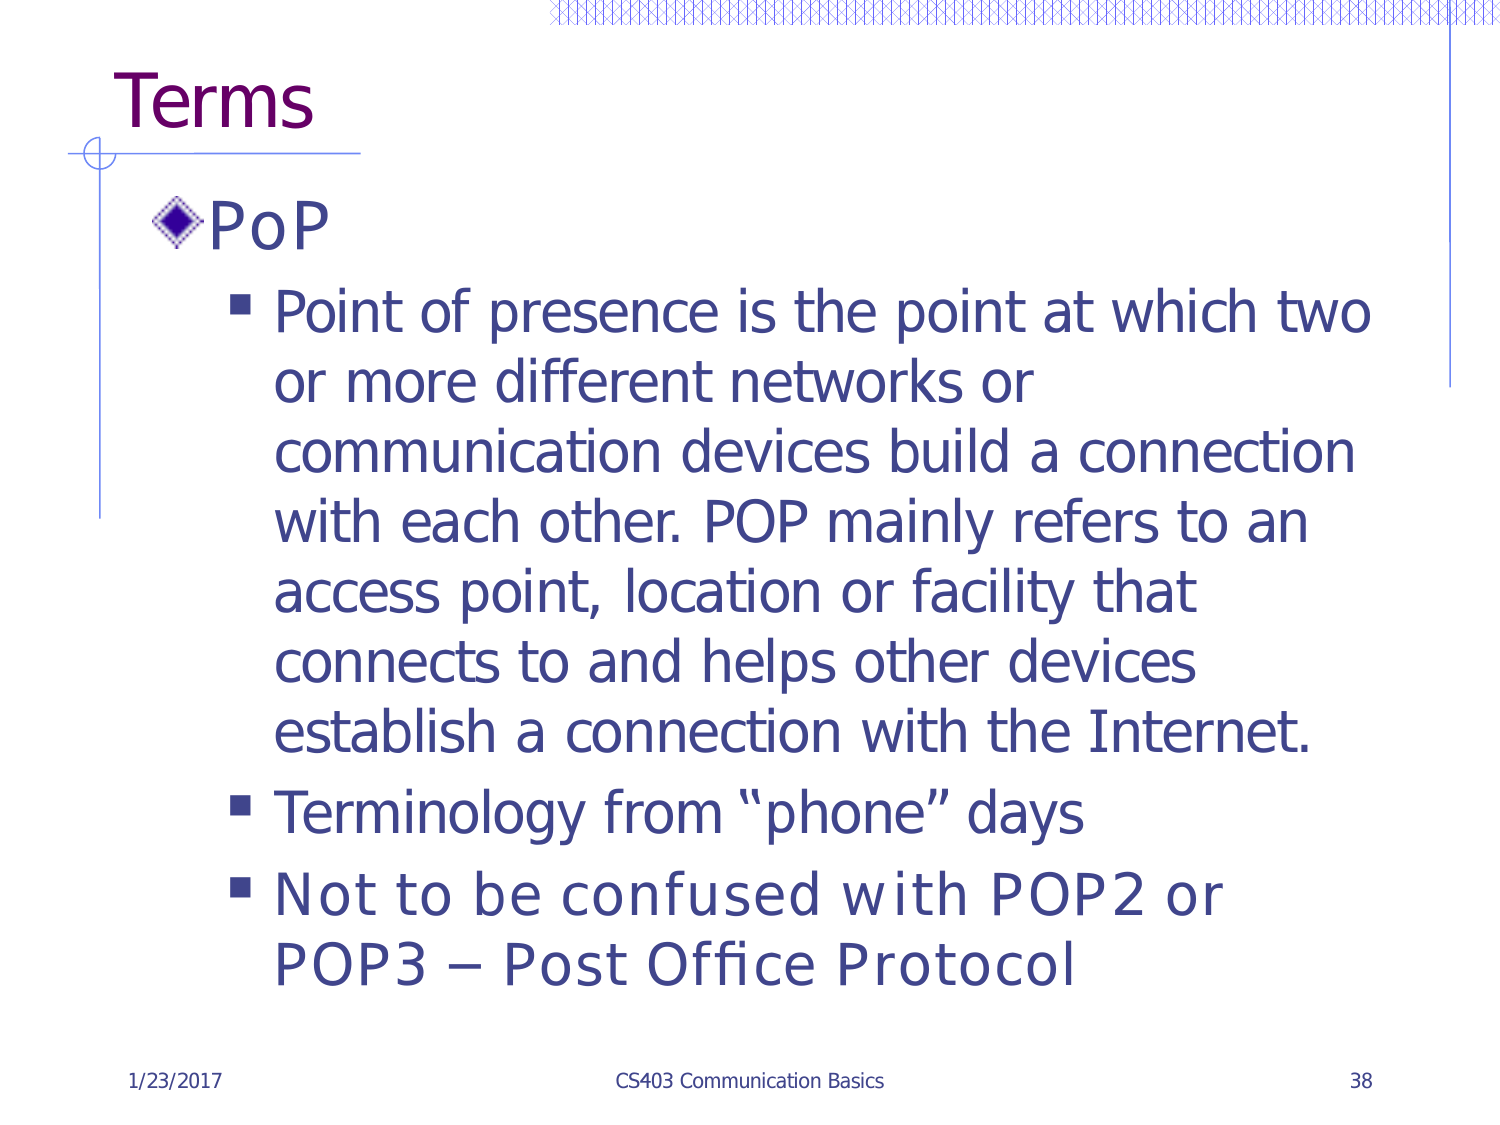

# Terms
PoP
Point of presence is the point at which two or more different networks or communication devices build a connection with each other. POP mainly refers to an access point, location or facility that connects to and helps other devices establish a connection with the Internet.
Terminology from “phone” days
Not to be confused with POP2 or POP3 – Post Office Protocol
1/23/2017
CS403 Communication Basics
38